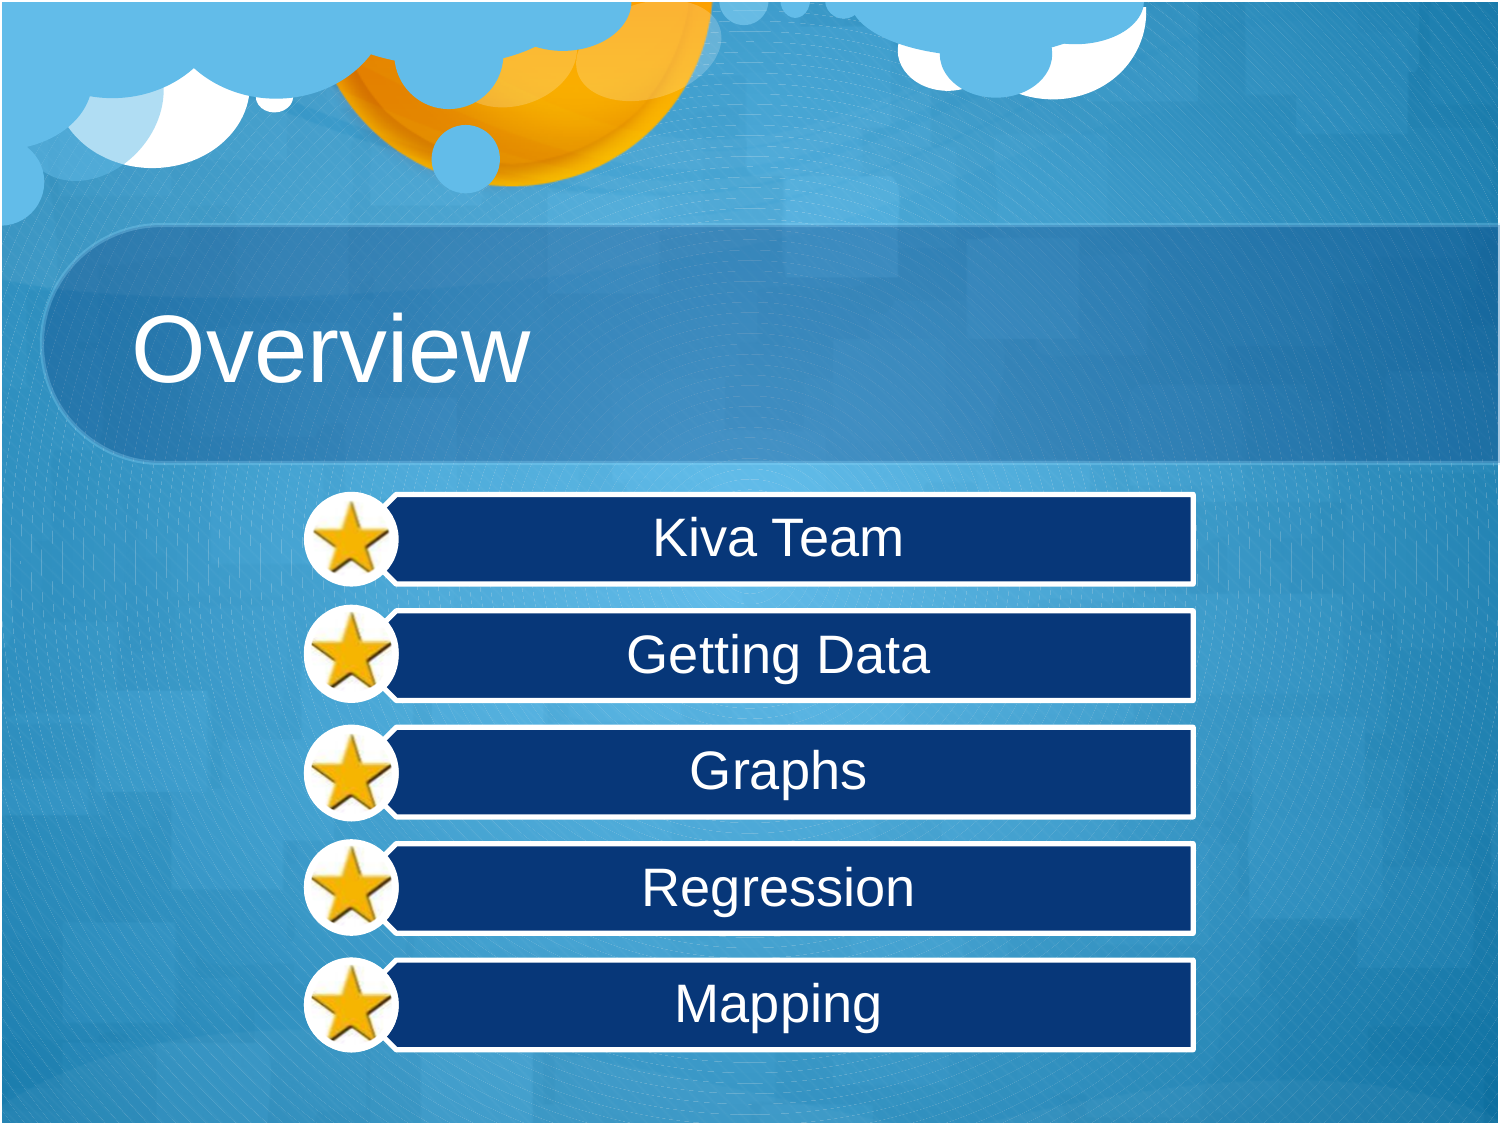

# Overview
Kiva Team
Getting Data
Graphs
Regression
Mapping